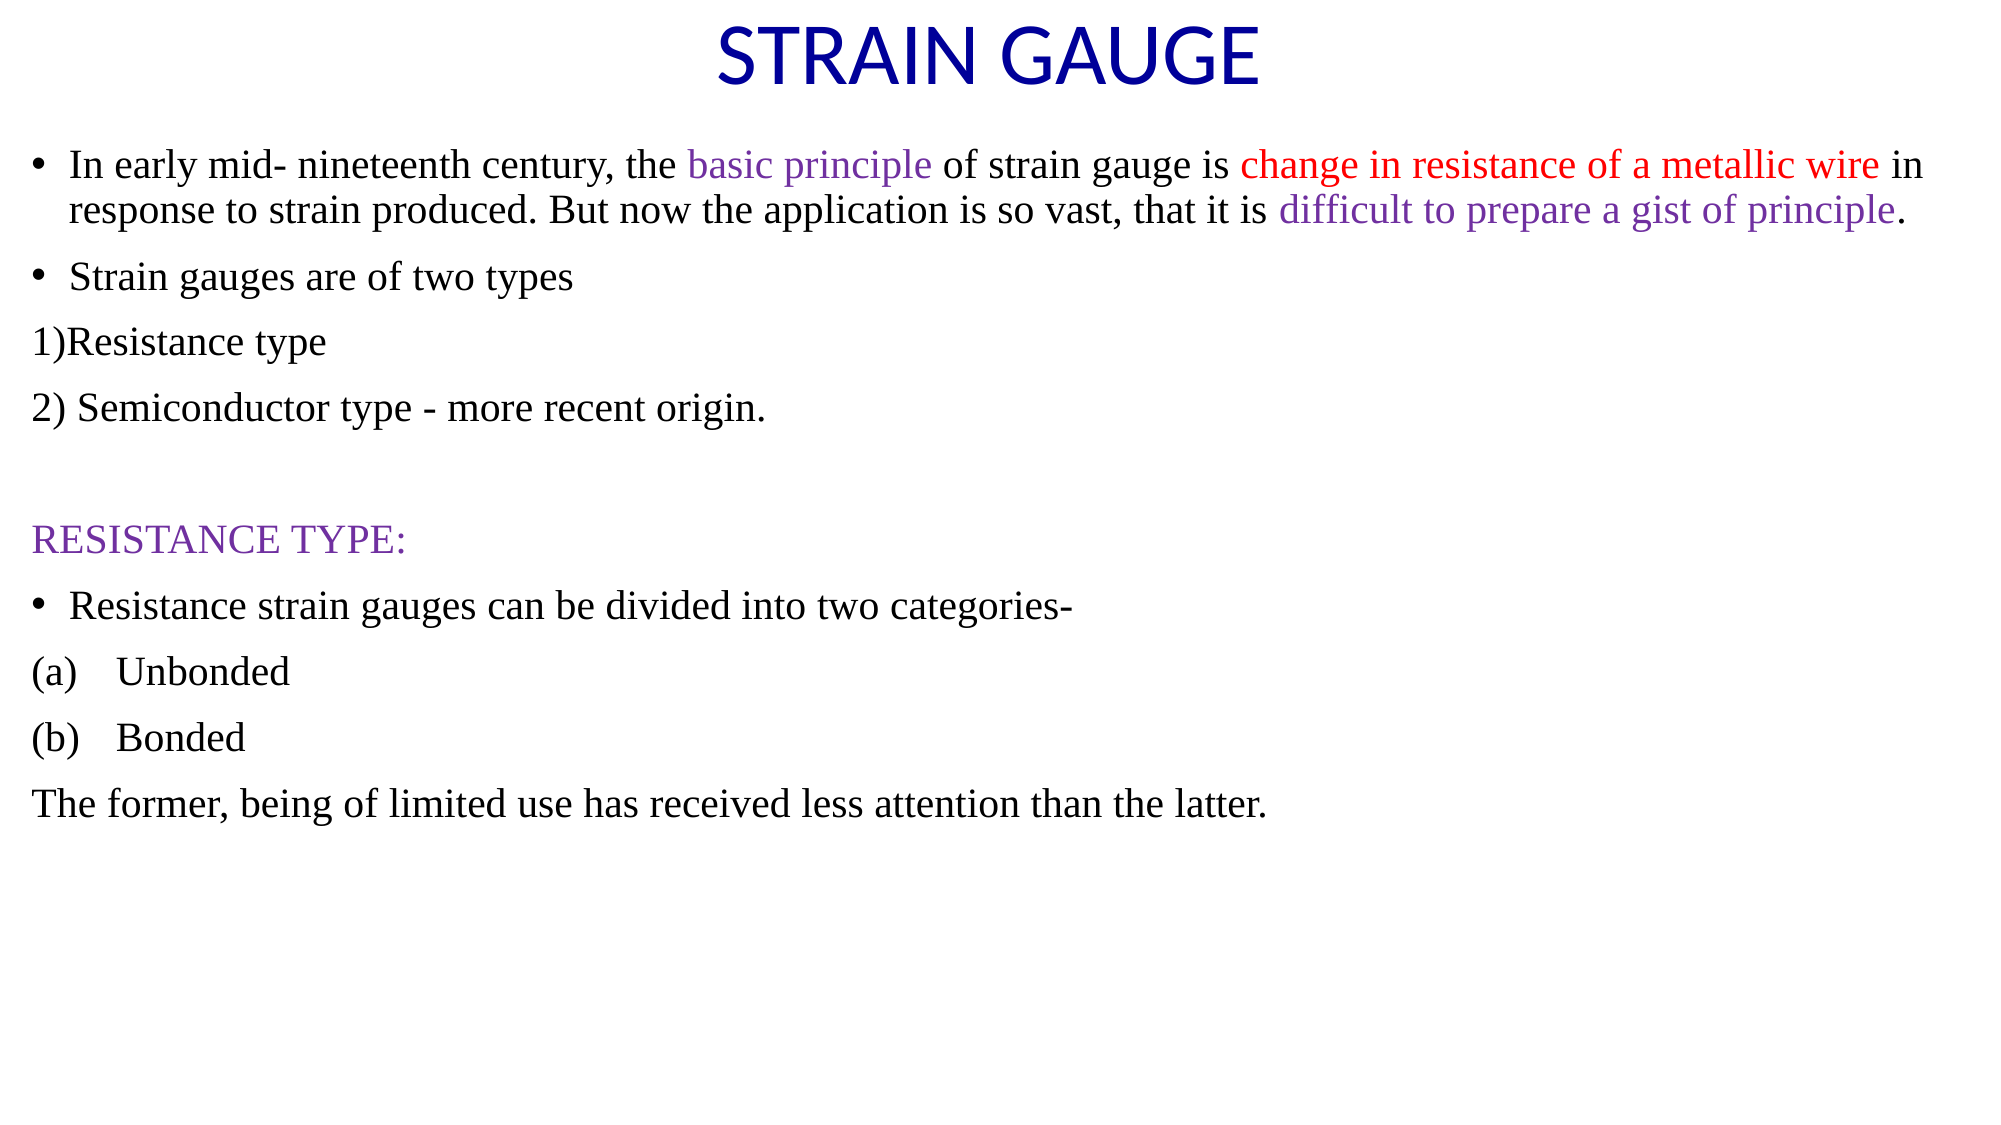

# STRAIN GAUGE
In early mid- nineteenth century, the basic principle of strain gauge is change in resistance of a metallic wire in response to strain produced. But now the application is so vast, that it is difficult to prepare a gist of principle.
Strain gauges are of two types
1)Resistance type
2) Semiconductor type - more recent origin.

RESISTANCE TYPE:
Resistance strain gauges can be divided into two categories-
Unbonded
Bonded
The former, being of limited use has received less attention than the latter.